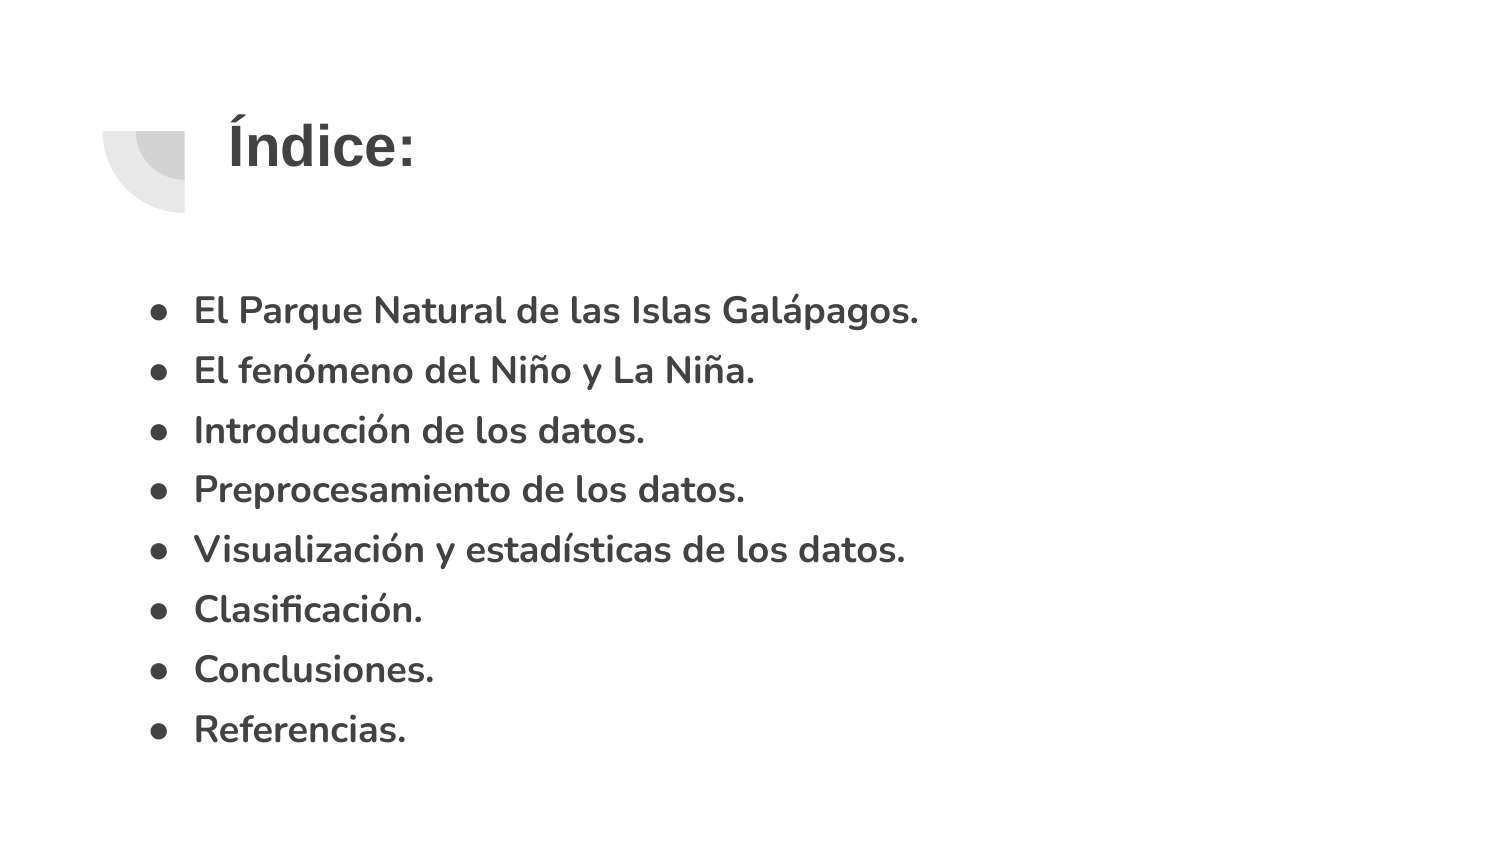

# Índice:
El Parque Natural de las Islas Galápagos.
El fenómeno del Niño y La Niña.
Introducción de los datos.
Preprocesamiento de los datos.
Visualización y estadísticas de los datos.
Clasificación.
Conclusiones.
Referencias.